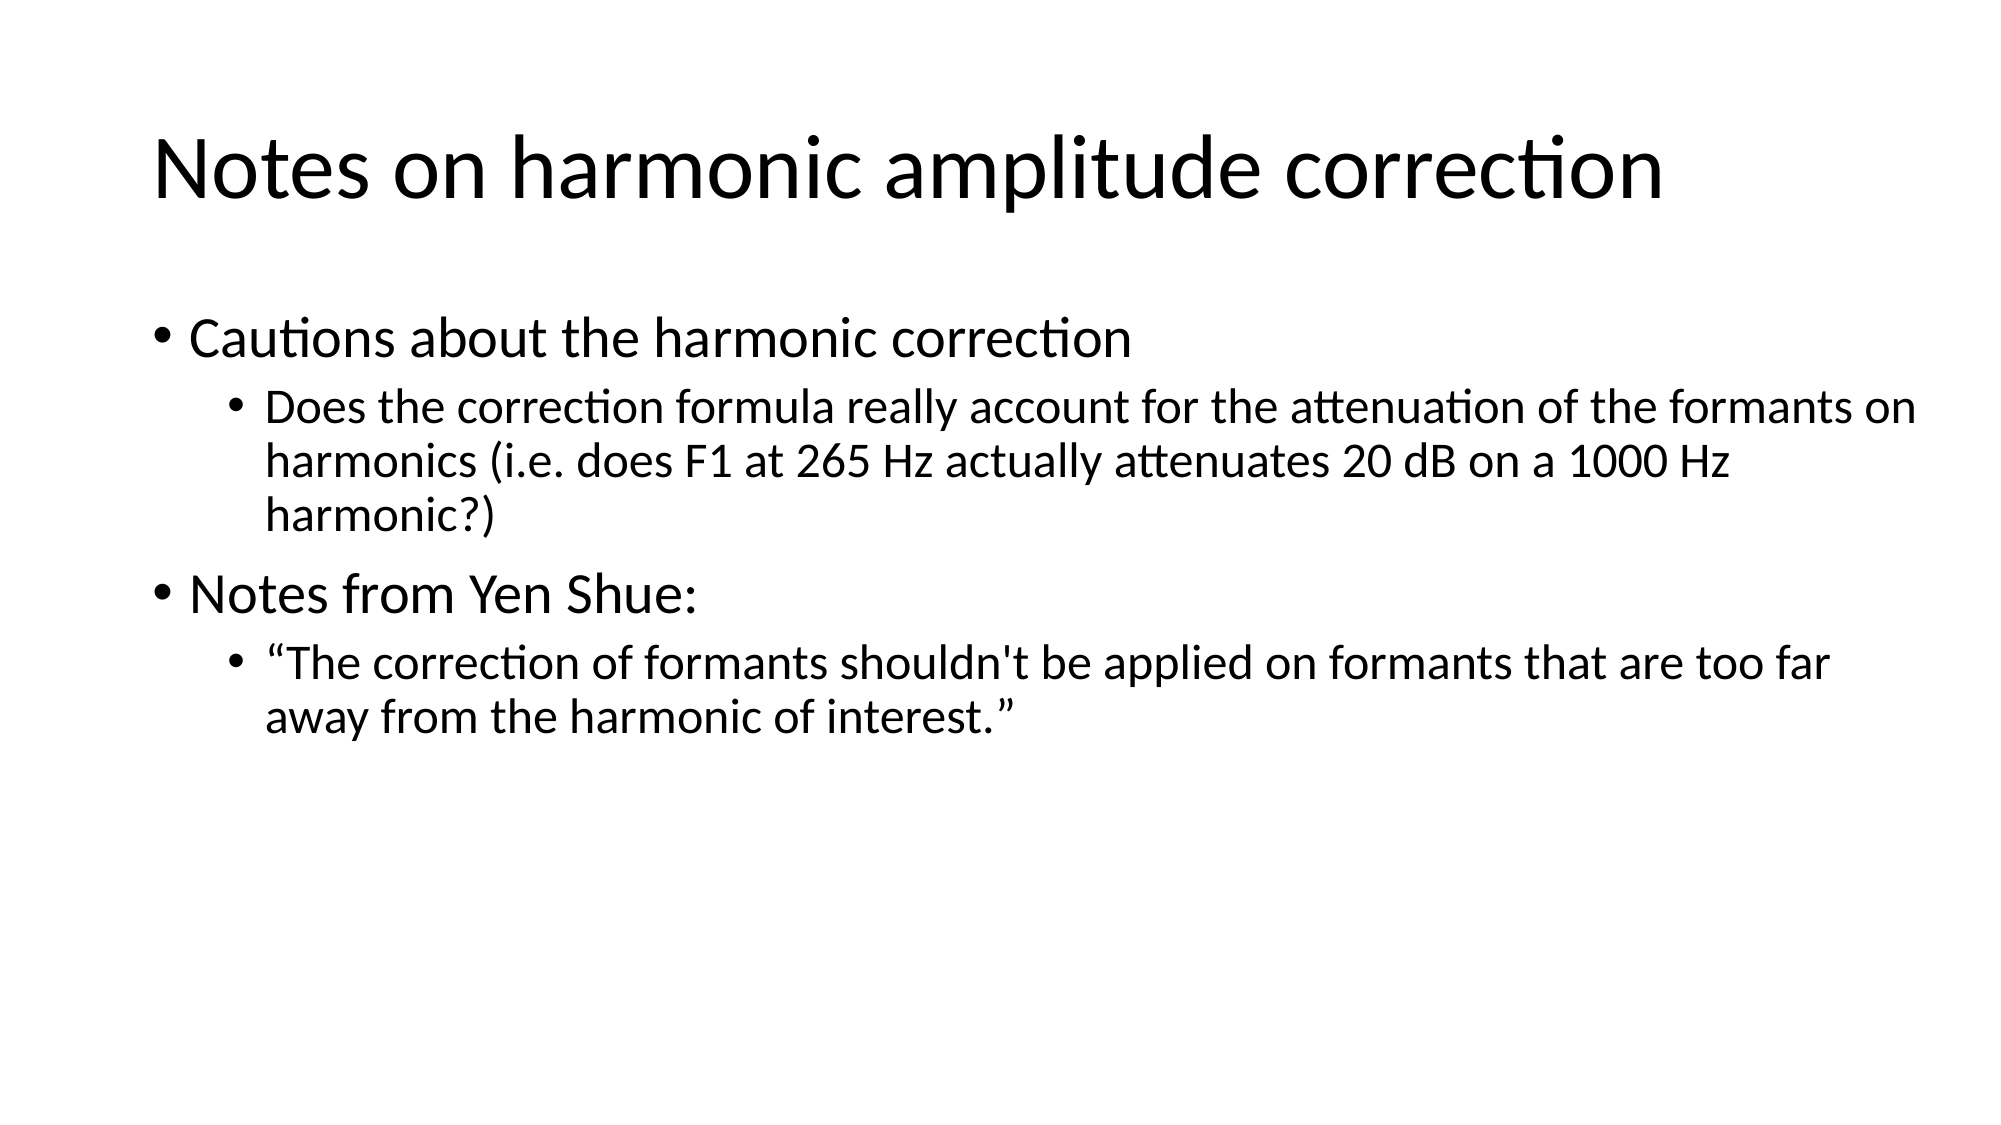

# Notes on harmonic amplitude correction
Cautions about the harmonic correction
Does the correction formula really account for the attenuation of the formants on harmonics (i.e. does F1 at 265 Hz actually attenuates 20 dB on a 1000 Hz harmonic?)
Notes from Yen Shue:
“The correction of formants shouldn't be applied on formants that are too far away from the harmonic of interest.”